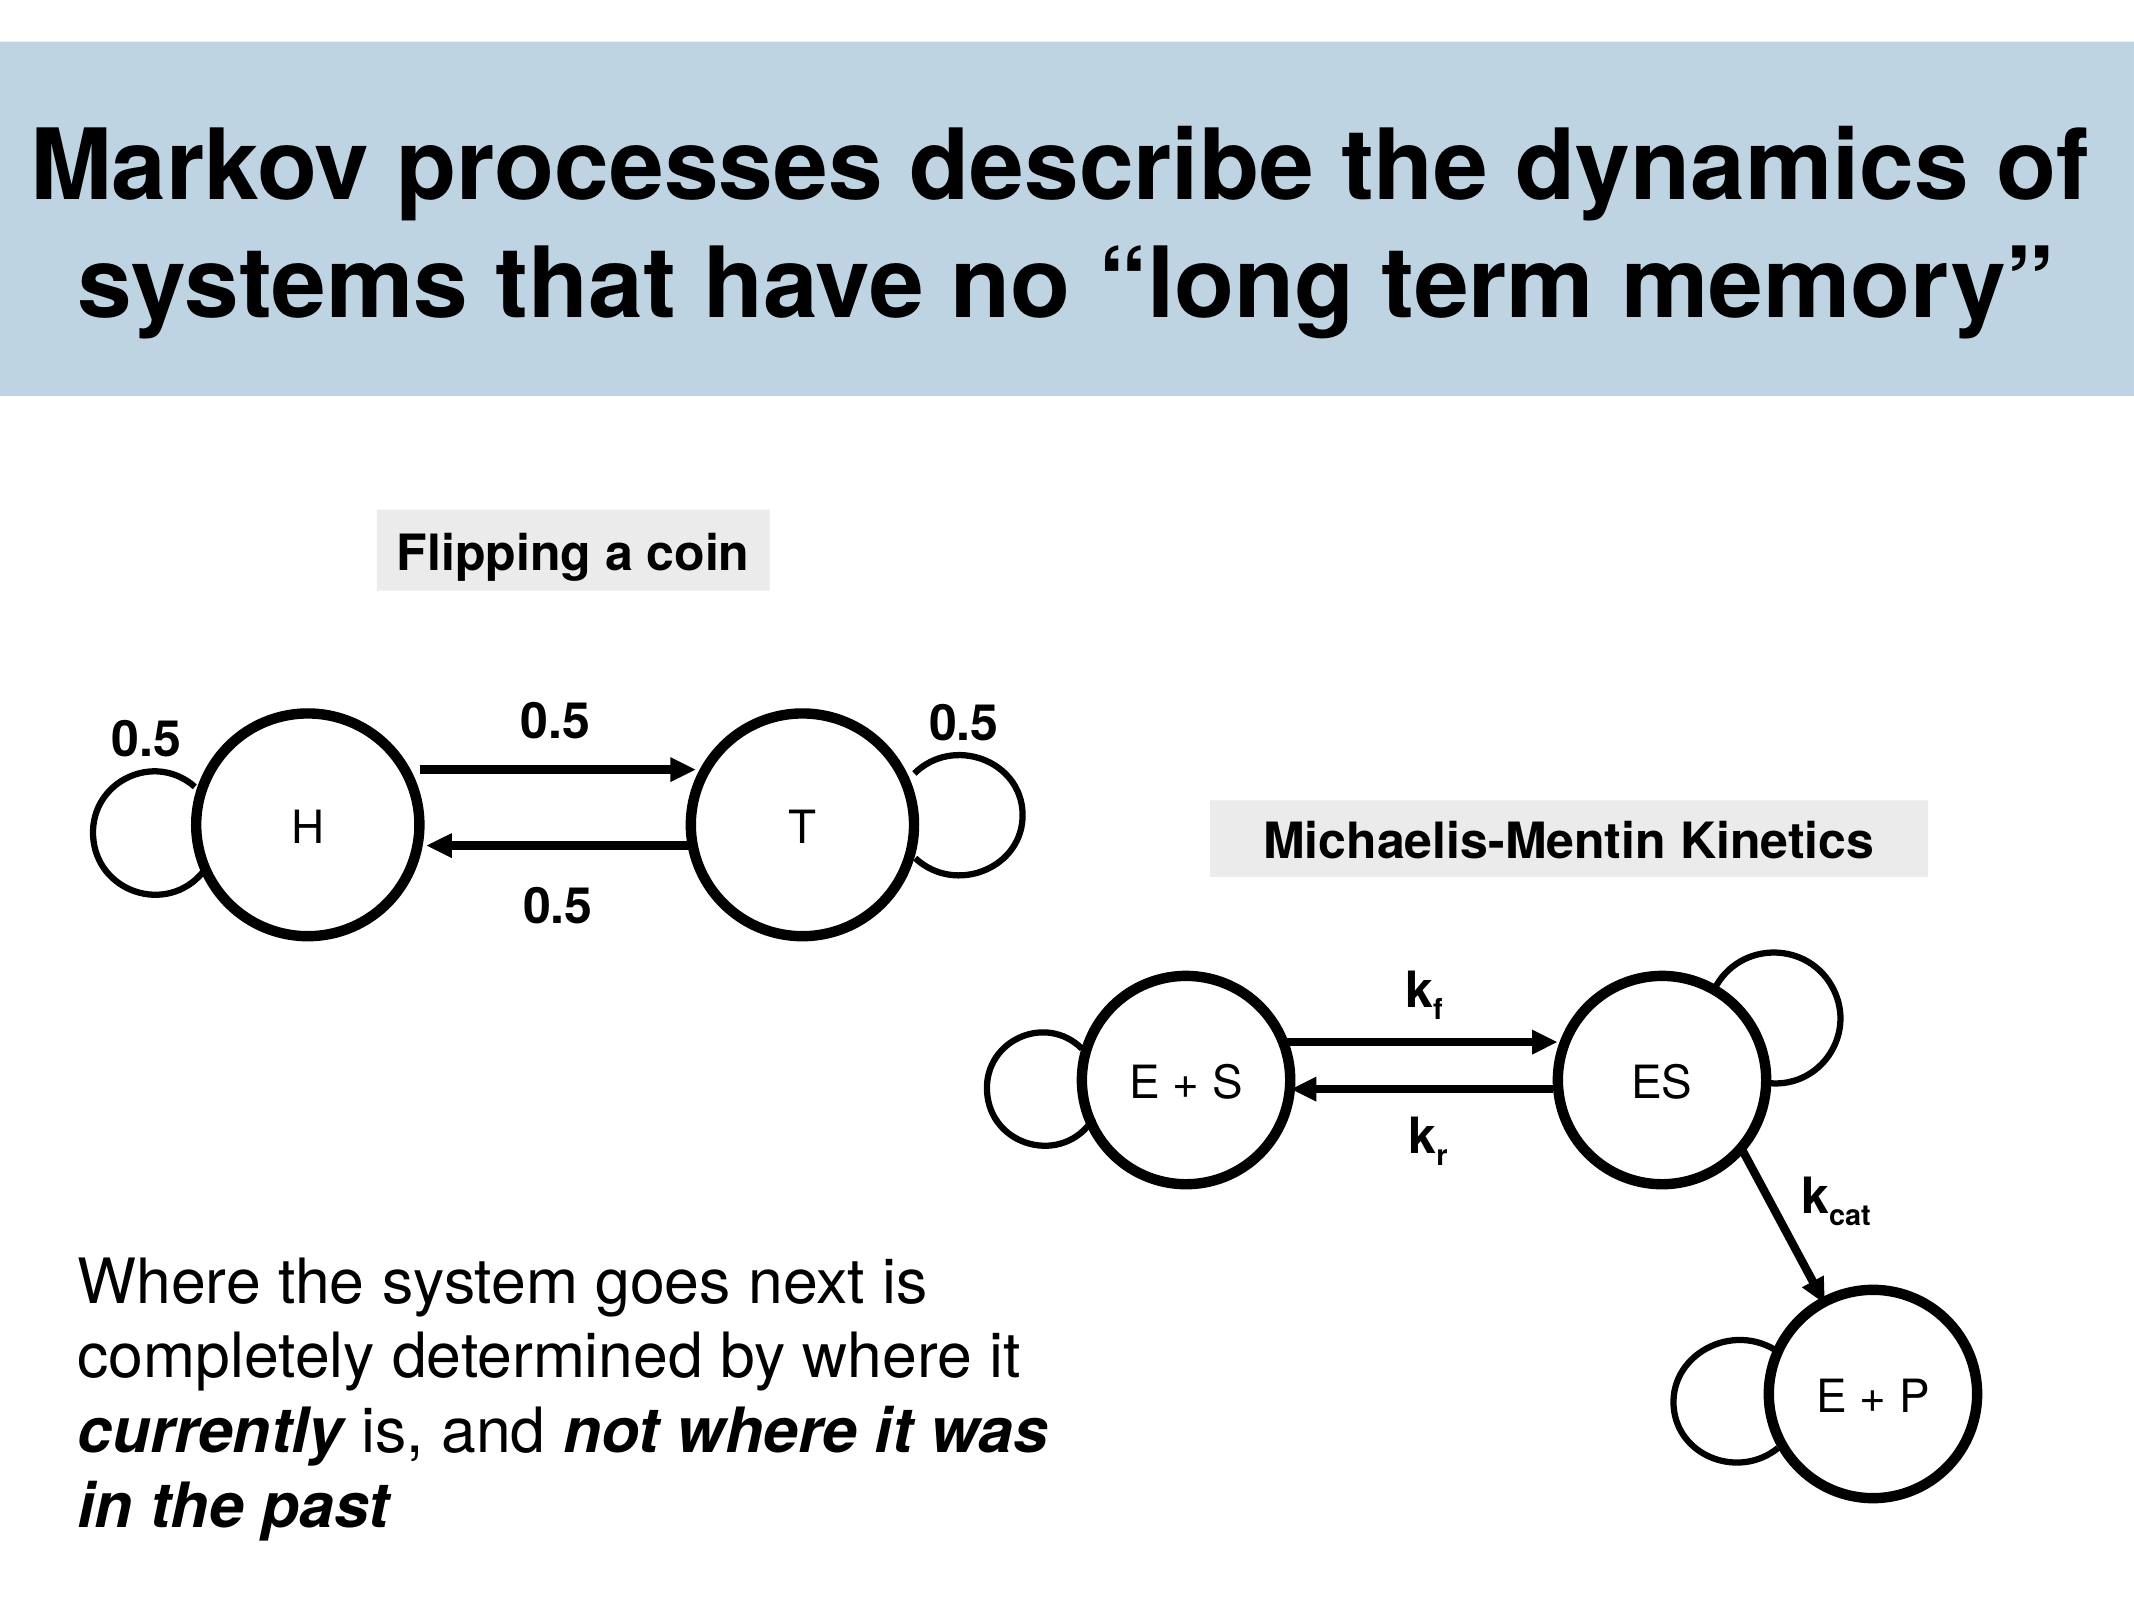

# Markov processes describe the dynamics of systems that have no “long term memory”
Flipping a coin
0.5
0.5
0.5
H
T
0.5

Michaelis-Mentin Kinetics
kf
E + S
ES
kr
kcat
E + P

Where the system goes next is completely determined by where it currently is, and not where it was in the past